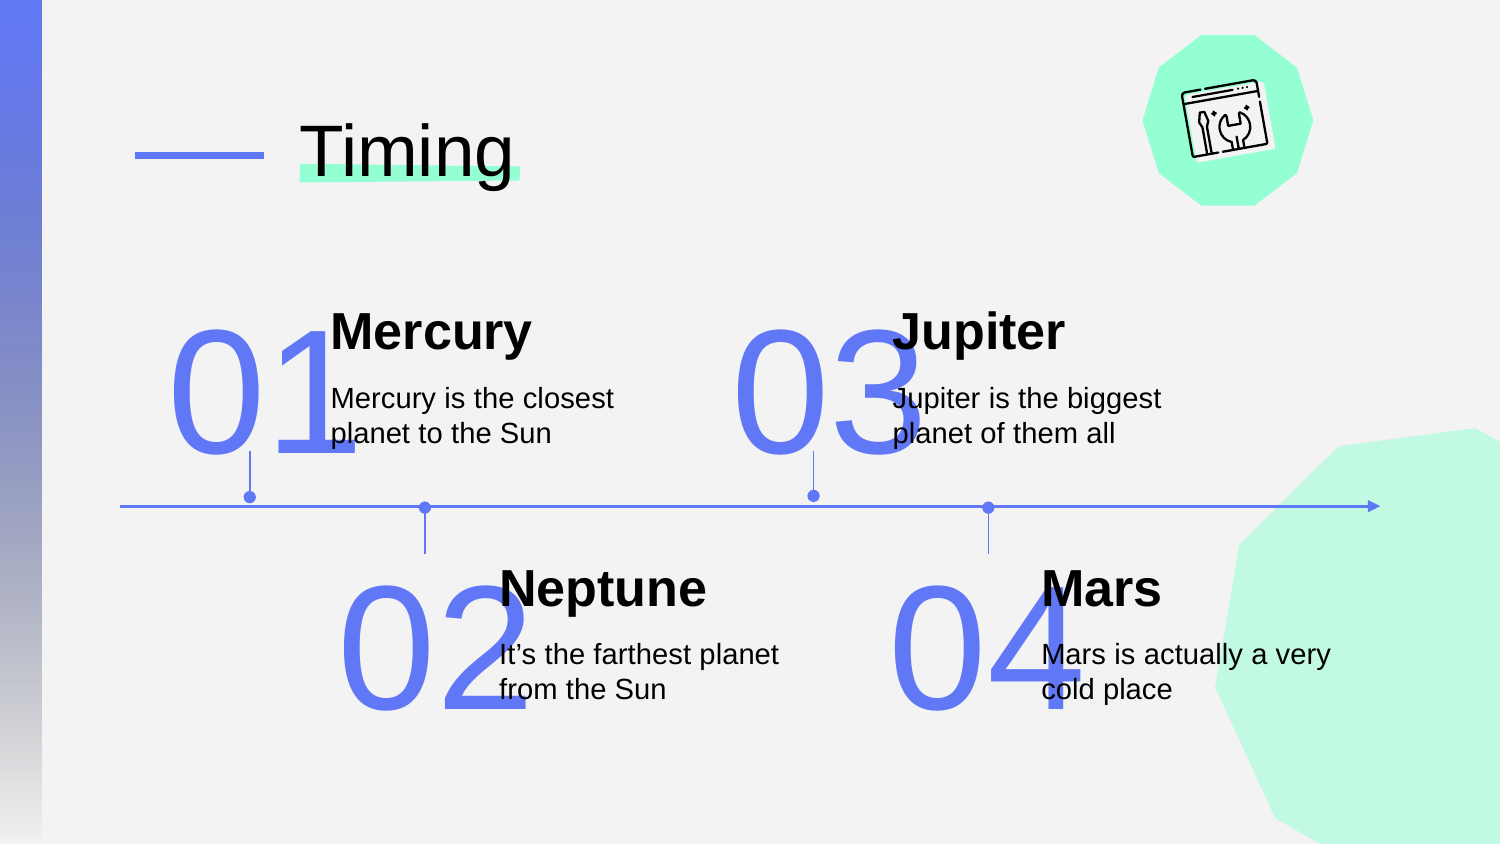

# Timing

Mercury
Jupiter
01
03
Mercury is the closest planet to the Sun
Jupiter is the biggest planet of them all
04
Mars
Neptune
02
Mars is actually a very cold place
It’s the farthest planet from the Sun